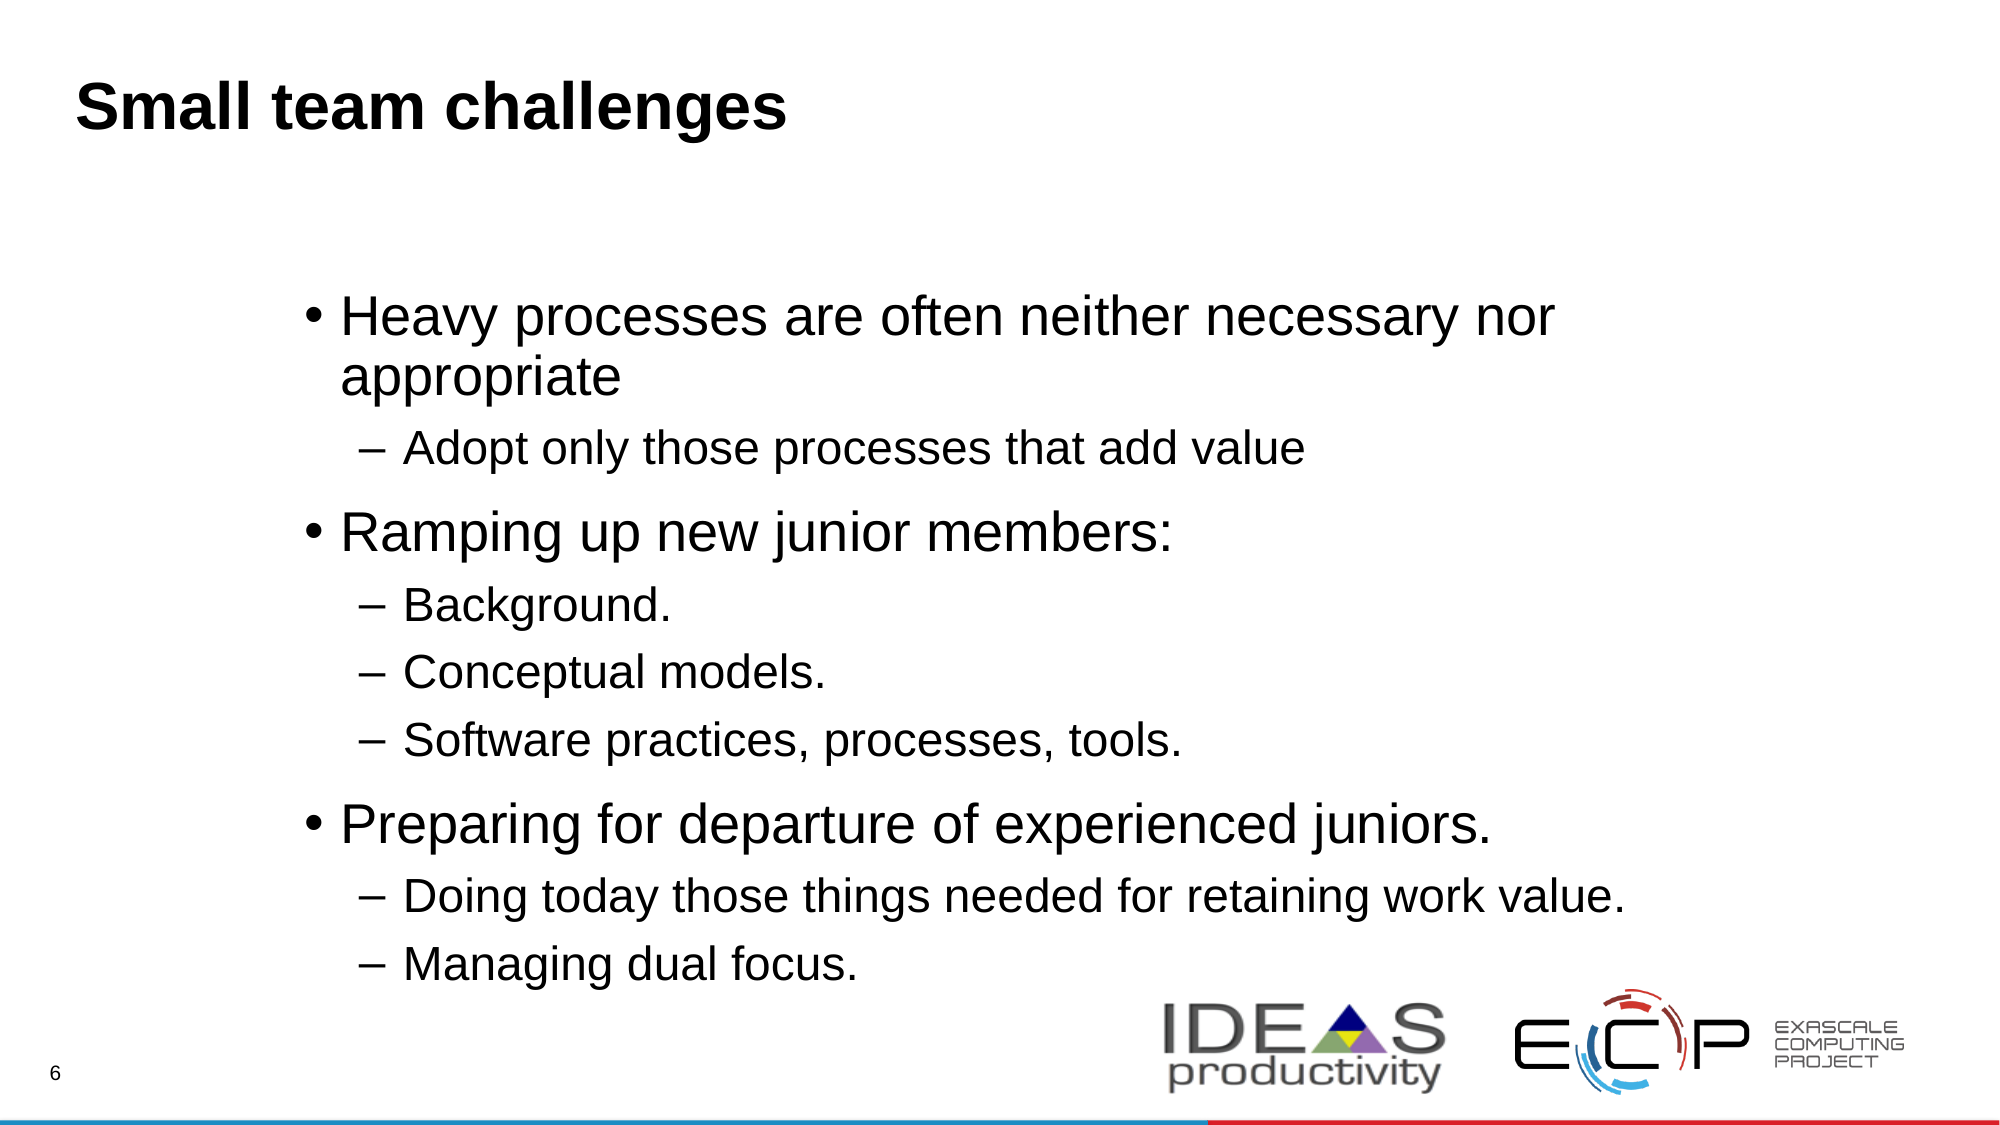

# Small team challenges
Heavy processes are often neither necessary nor appropriate
Adopt only those processes that add value
Ramping up new junior members:
Background.
Conceptual models.
Software practices, processes, tools.
Preparing for departure of experienced juniors.
Doing today those things needed for retaining work value.
Managing dual focus.